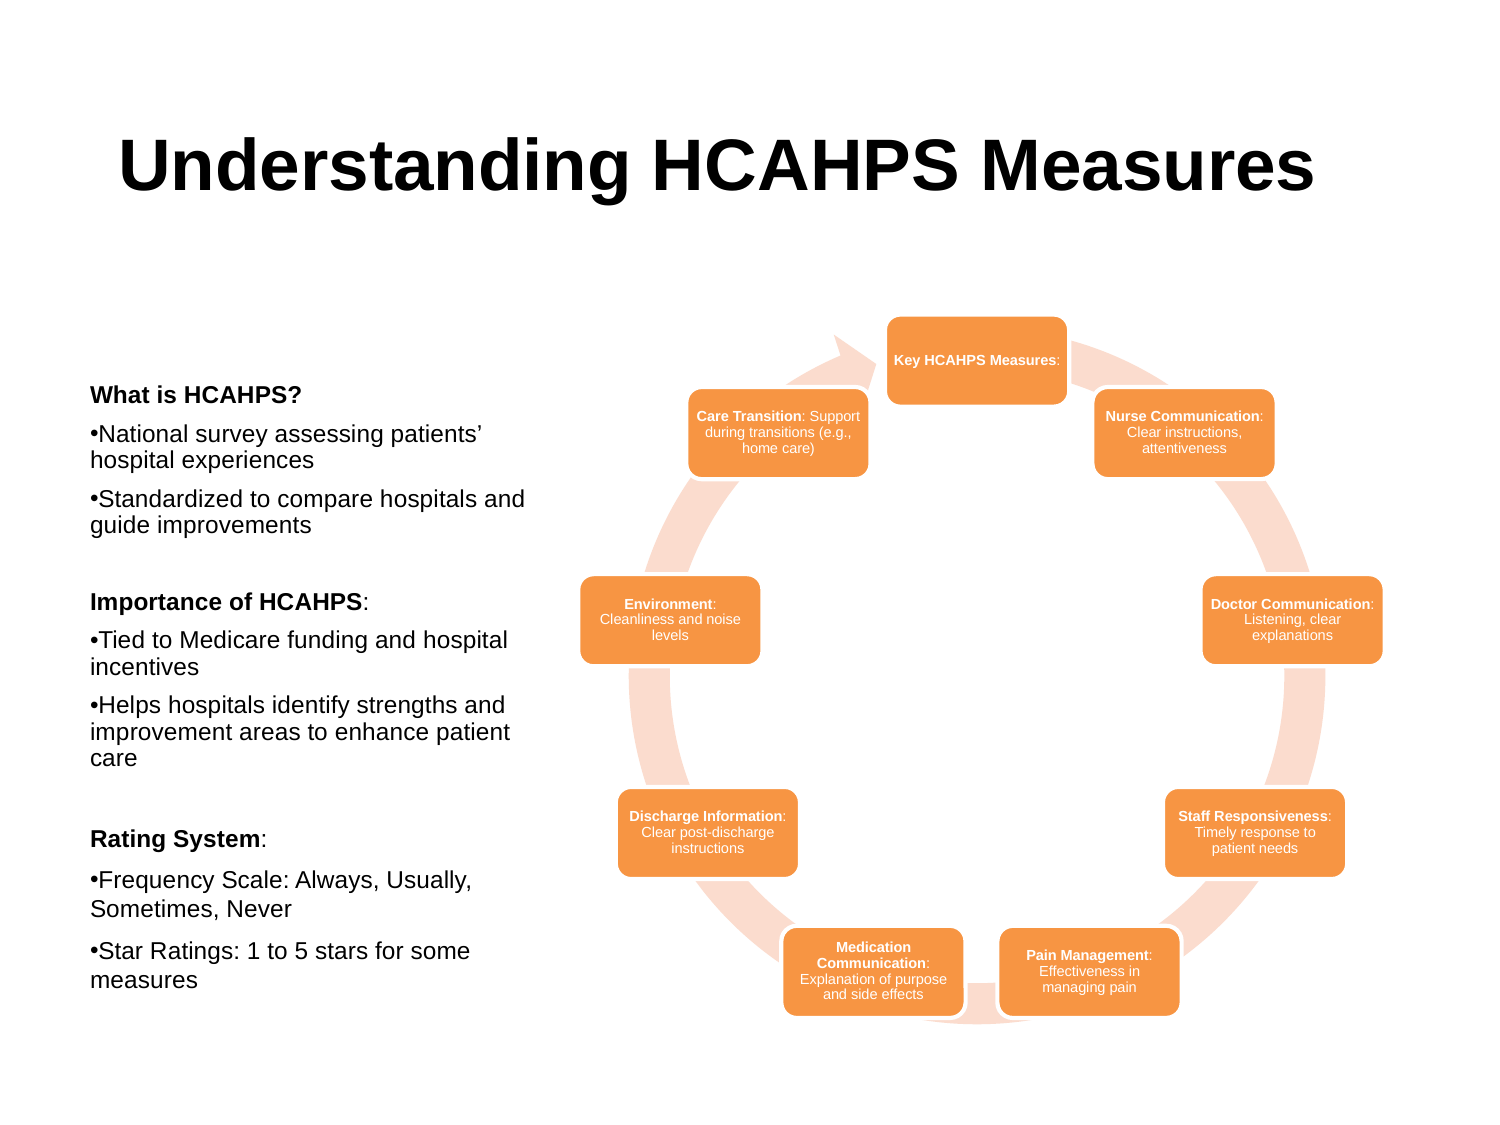

# Understanding HCAHPS Measures

Key HCAHPS Measures:

Care Transition: Support during transitions (e.g., home care)
Nurse Communication: Clear instructions, attentiveness

Environment: Cleanliness and noise levels
Doctor Communication: Listening, clear explanations

Discharge Information: Clear post-discharge instructions
Staff Responsiveness: Timely response to patient needs

Medication Communication: Explanation of purpose and side effects
Pain Management: Effectiveness in managing pain
What is HCAHPS?
National survey assessing patients’ hospital experiences
Standardized to compare hospitals and guide improvements

Importance of HCAHPS:
Tied to Medicare funding and hospital incentives
Helps hospitals identify strengths and improvement areas to enhance patient care

Rating System:
Frequency Scale: Always, Usually, Sometimes, Never
Star Ratings: 1 to 5 stars for some measures